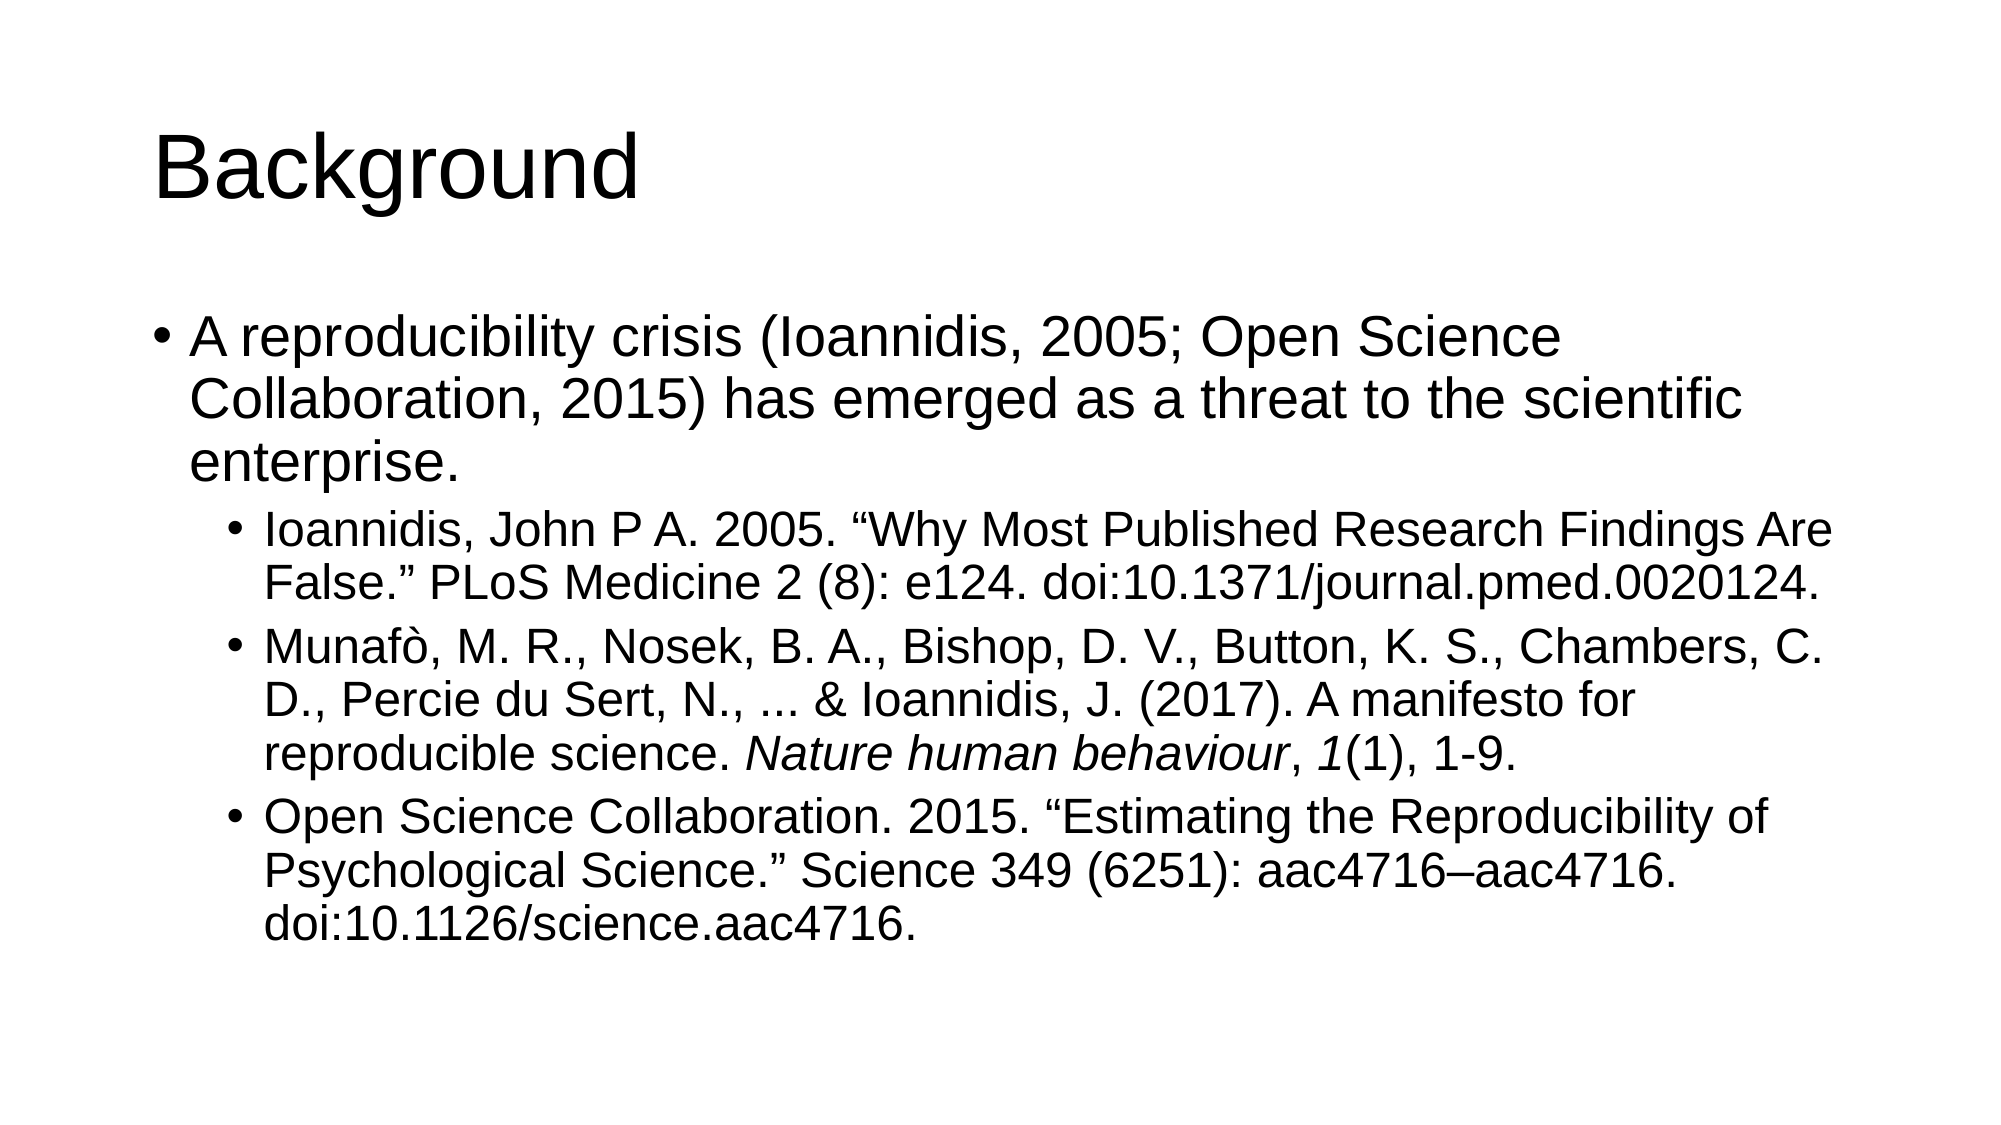

# Background
A reproducibility crisis (Ioannidis, 2005; Open Science Collaboration, 2015) has emerged as a threat to the scientific enterprise.
Ioannidis, John P A. 2005. “Why Most Published Research Findings Are False.” PLoS Medicine 2 (8): e124. doi:10.1371/journal.pmed.0020124.
Munafò, M. R., Nosek, B. A., Bishop, D. V., Button, K. S., Chambers, C. D., Percie du Sert, N., ... & Ioannidis, J. (2017). A manifesto for reproducible science. Nature human behaviour, 1(1), 1-9.
Open Science Collaboration. 2015. “Estimating the Reproducibility of Psychological Science.” Science 349 (6251): aac4716–aac4716. doi:10.1126/science.aac4716.